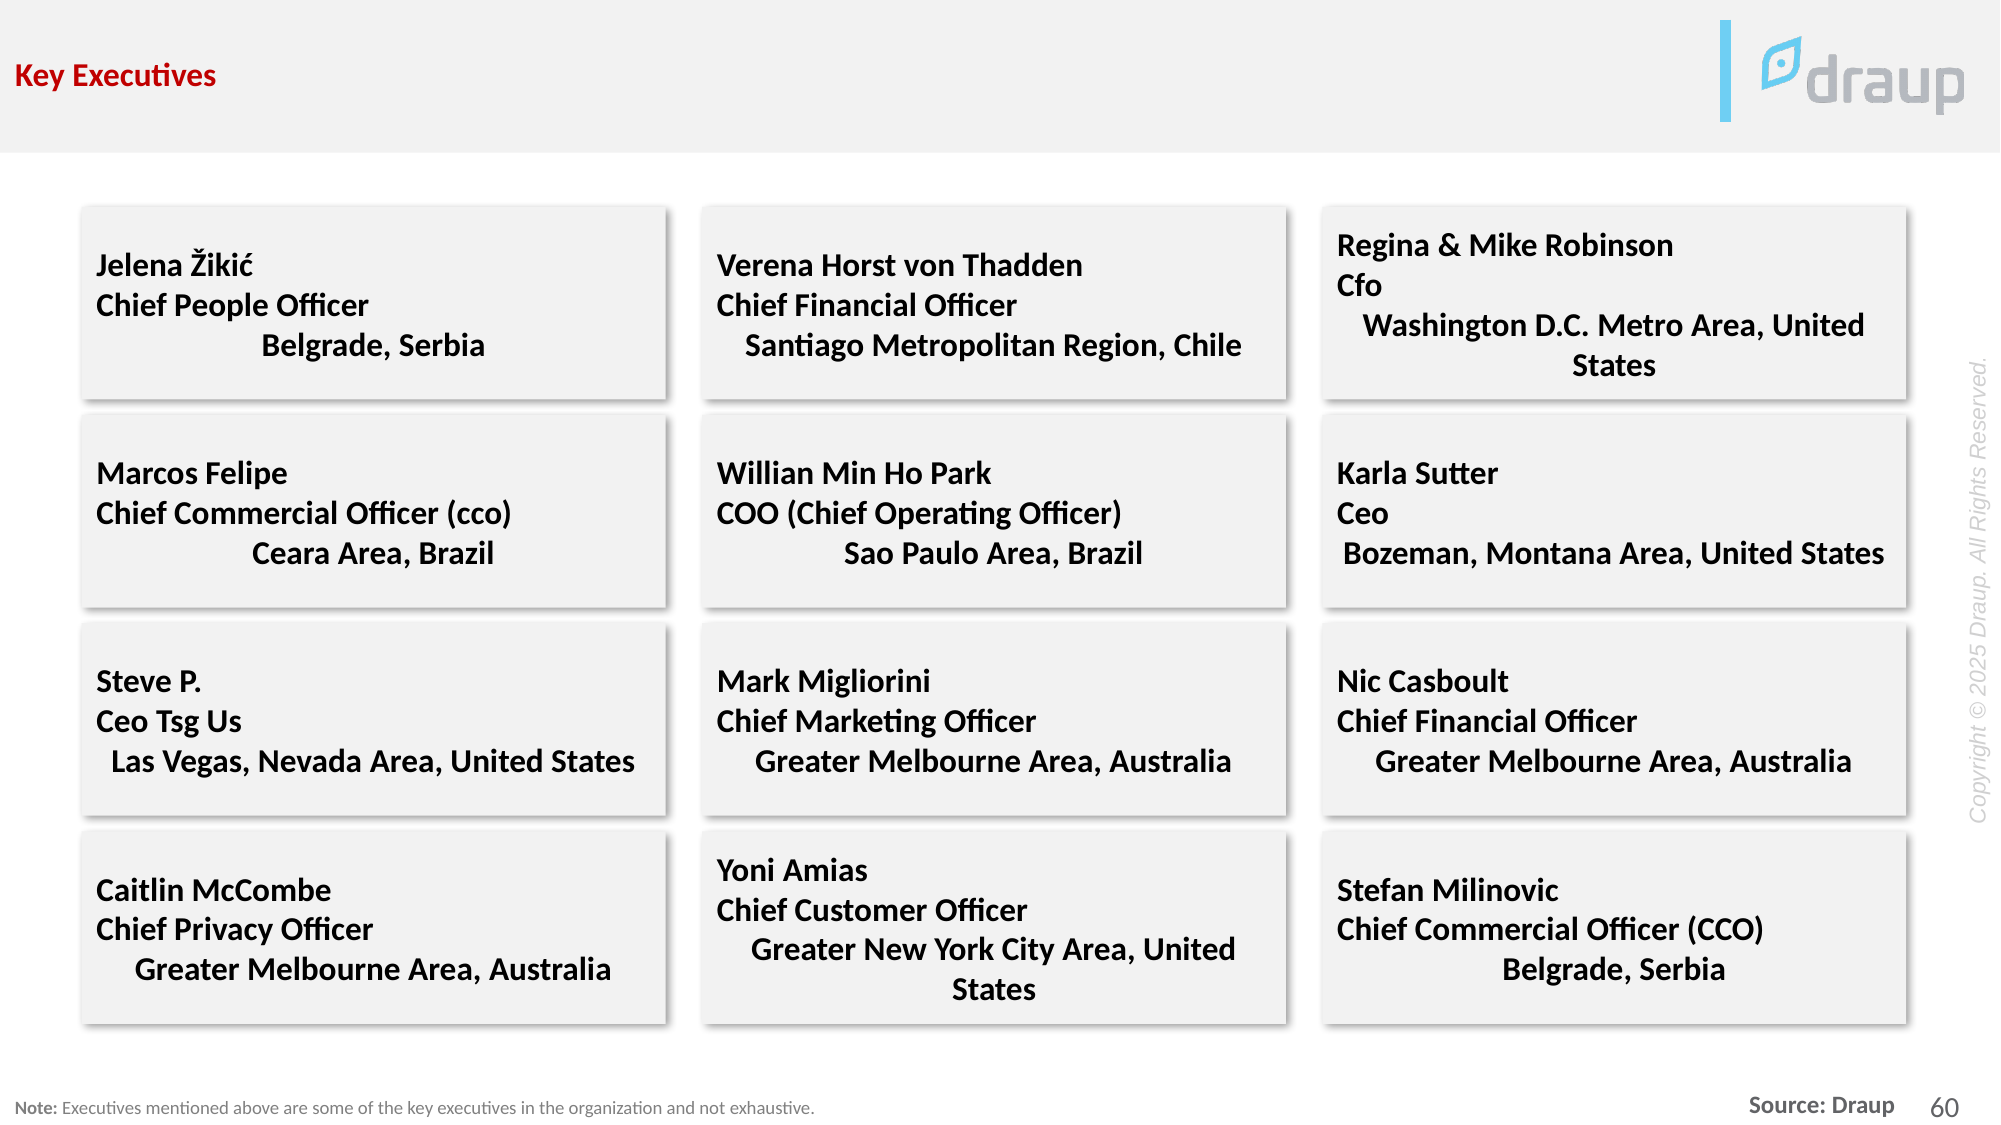

Key Executives
Jelena Žikić
Chief People Officer
Belgrade, Serbia
Verena Horst von Thadden
Chief Financial Officer
Santiago Metropolitan Region, Chile
Regina & Mike Robinson
Cfo
Washington D.C. Metro Area, United States
Marcos Felipe
Chief Commercial Officer (cco)
Ceara Area, Brazil
Willian Min Ho Park
COO (Chief Operating Officer)
Sao Paulo Area, Brazil
Karla Sutter
Ceo
Bozeman, Montana Area, United States
Steve P.
Ceo Tsg Us
Las Vegas, Nevada Area, United States
Mark Migliorini
Chief Marketing Officer
Greater Melbourne Area, Australia
Nic Casboult
Chief Financial Officer
Greater Melbourne Area, Australia
Caitlin McCombe
Chief Privacy Officer
Greater Melbourne Area, Australia
Yoni Amias
Chief Customer Officer
Greater New York City Area, United States
Stefan Milinovic
Chief Commercial Officer (CCO)
Belgrade, Serbia
Note: Executives mentioned above are some of the key executives in the organization and not exhaustive.